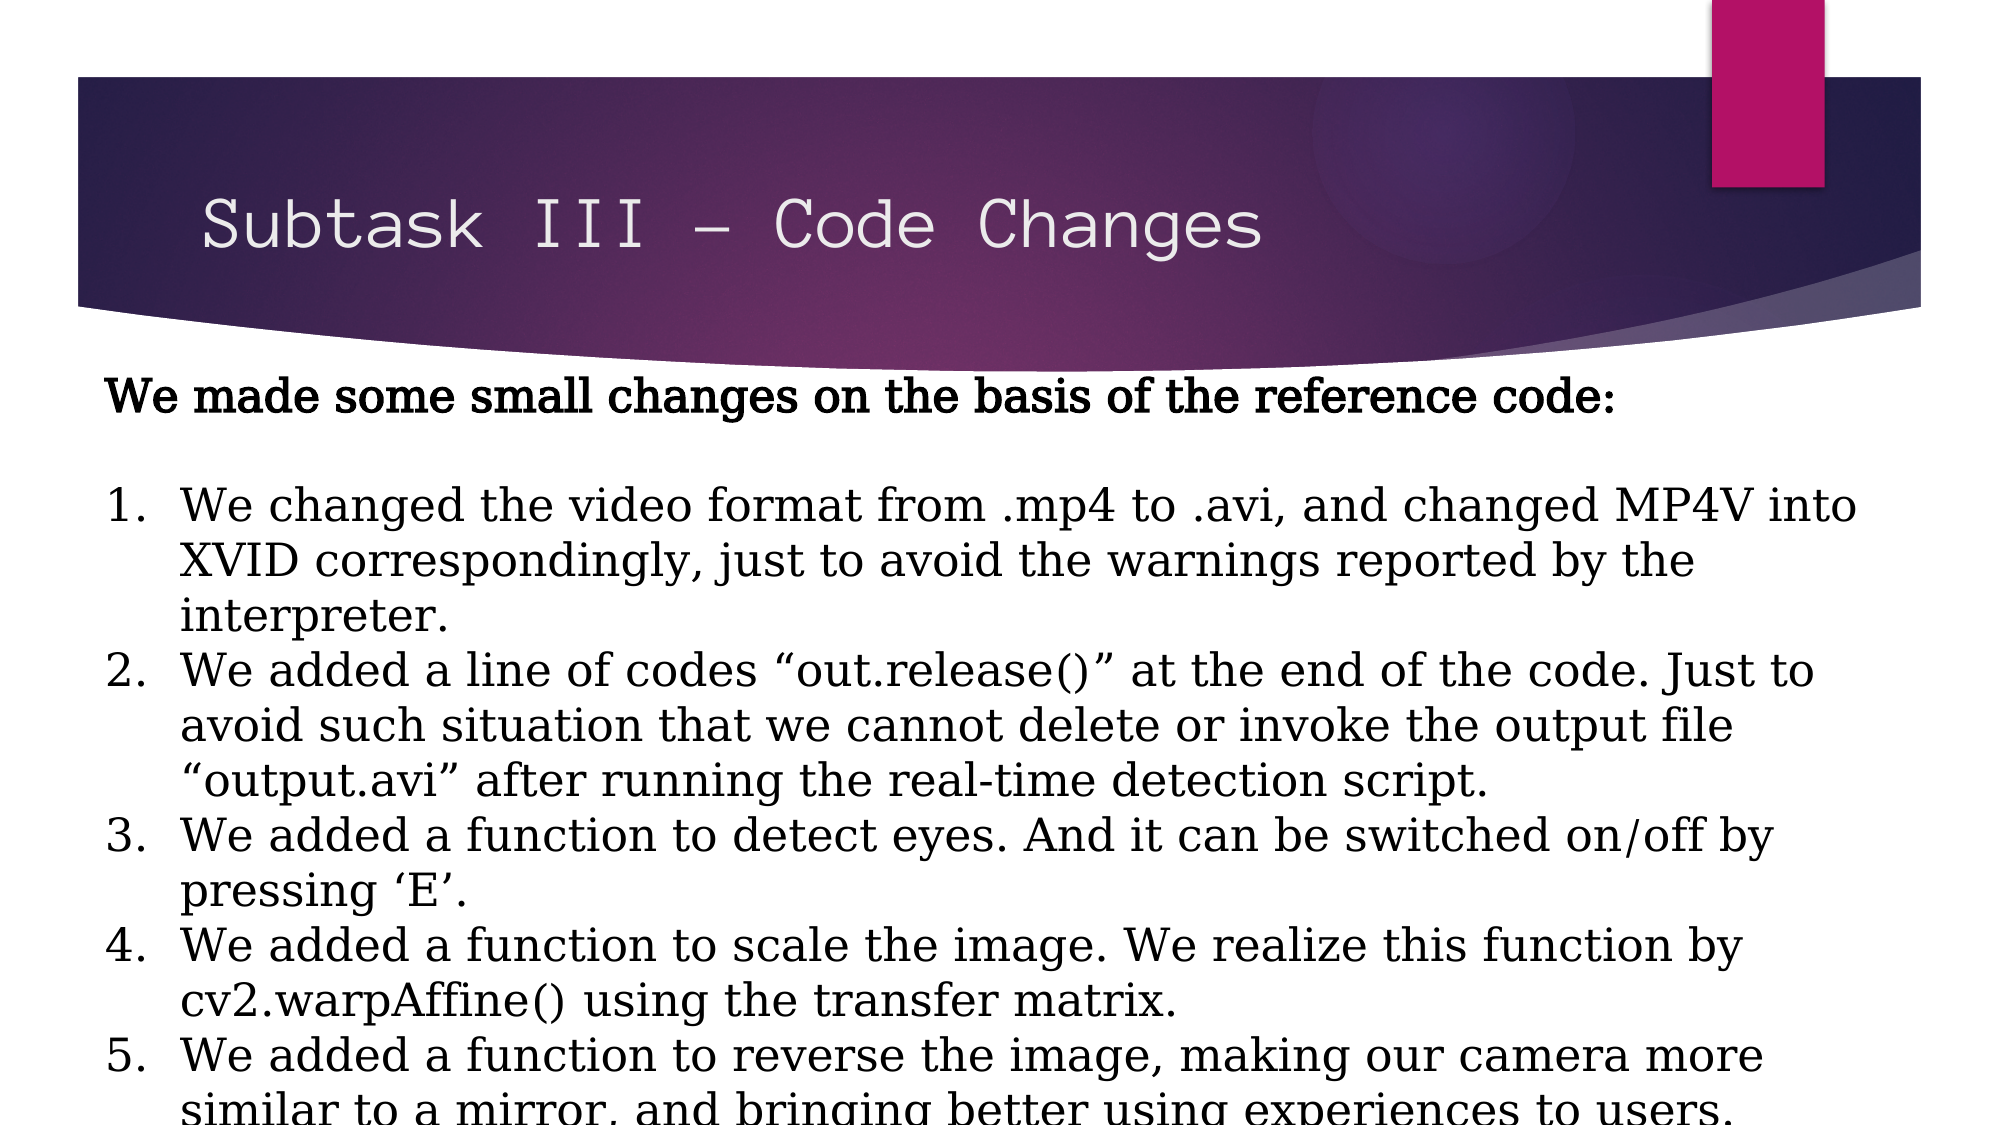

# Subtask III – Code Changes
We made some small changes on the basis of the reference code:

We changed the video format from .mp4 to .avi, and changed MP4V into XVID correspondingly, just to avoid the warnings reported by the interpreter.
We added a line of codes “out.release()” at the end of the code. Just to avoid such situation that we cannot delete or invoke the output file “output.avi” after running the real-time detection script.
We added a function to detect eyes. And it can be switched on/off by pressing ‘E’.
We added a function to scale the image. We realize this function by cv2.warpAffine() using the transfer matrix.
We added a function to reverse the image, making our camera more similar to a mirror, and bringing better using experiences to users.